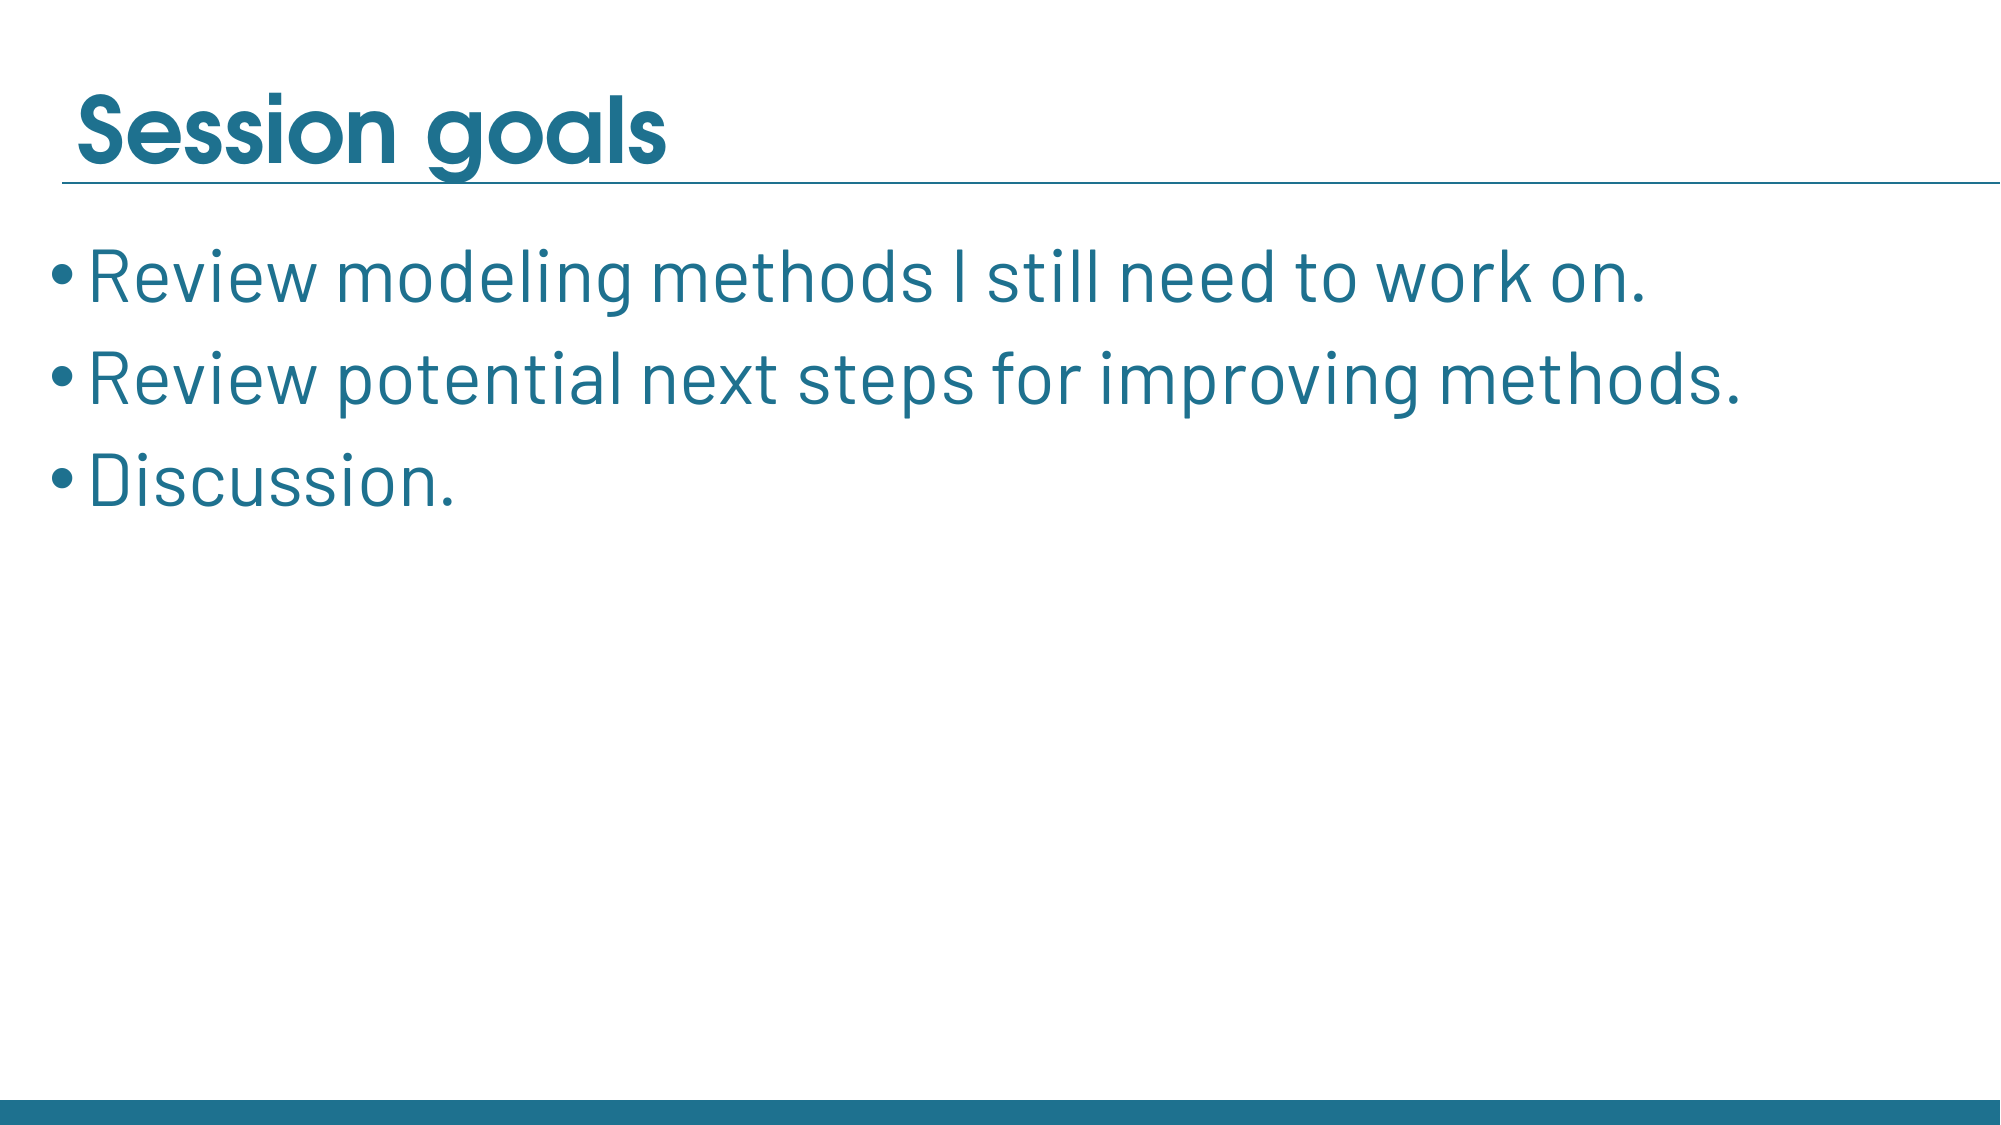

# Session goals
Review modeling methods I still need to work on.
Review potential next steps for improving methods.
Discussion.